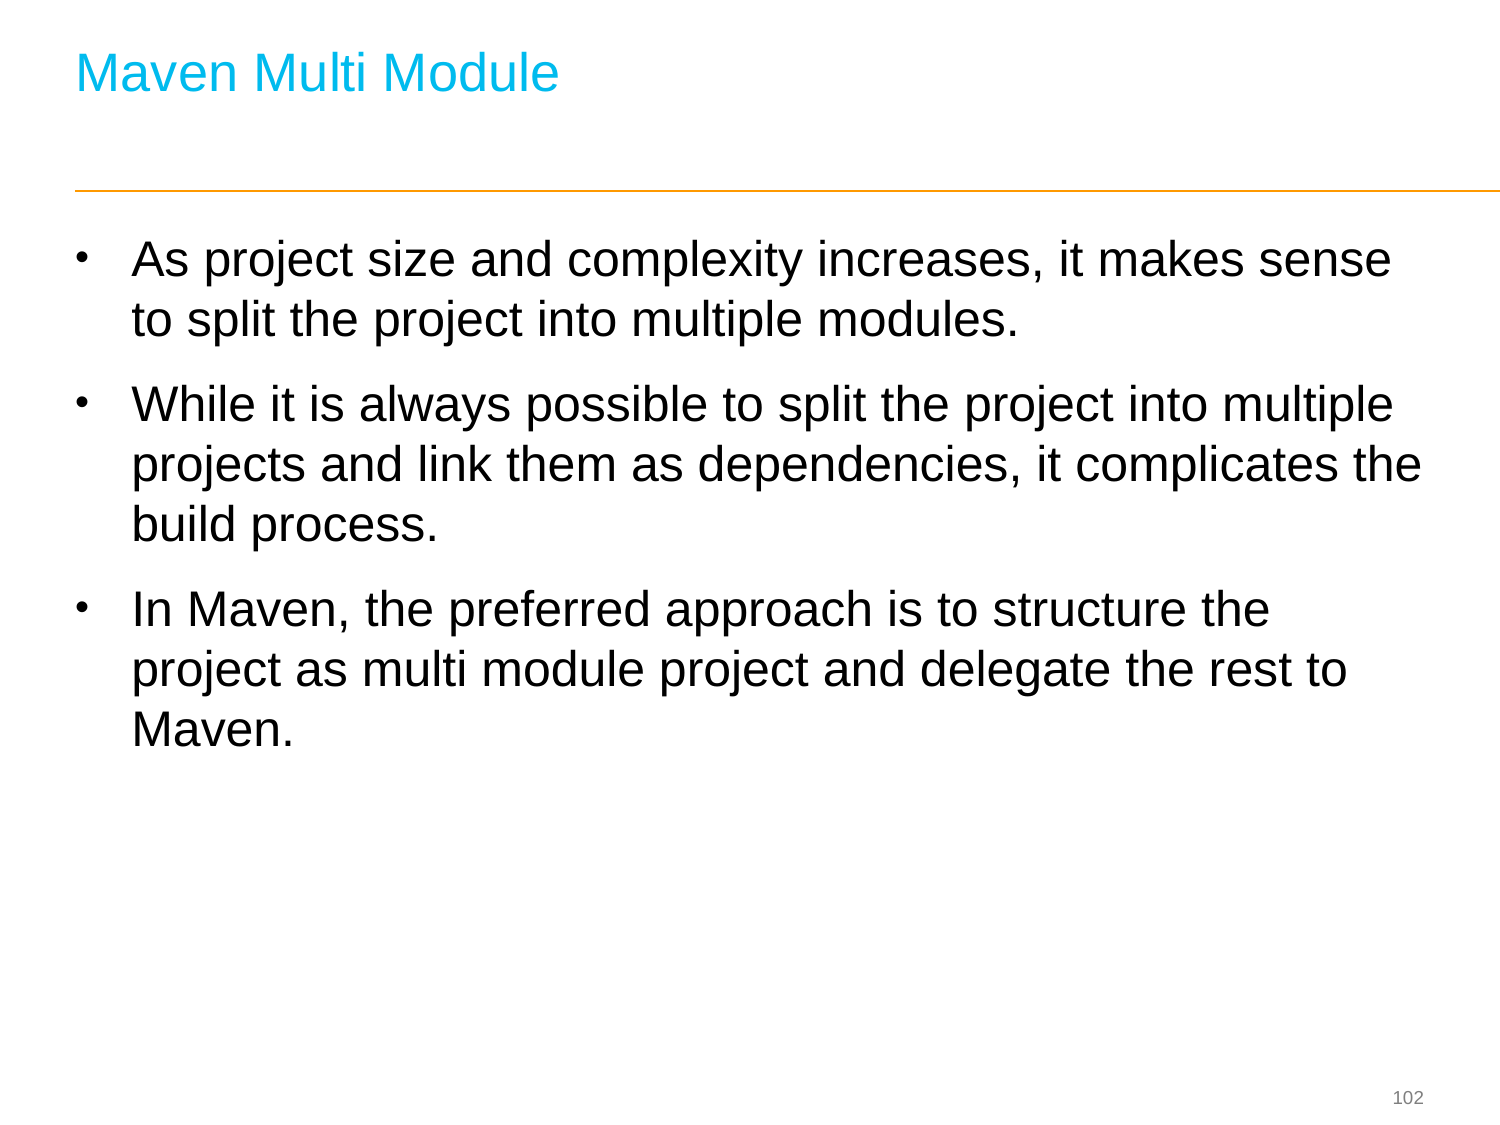

# Maven Multi Module
As project size and complexity increases, it makes sense to split the project into multiple modules.
While it is always possible to split the project into multiple projects and link them as dependencies, it complicates the build process.
In Maven, the preferred approach is to structure the project as multi module project and delegate the rest to Maven.